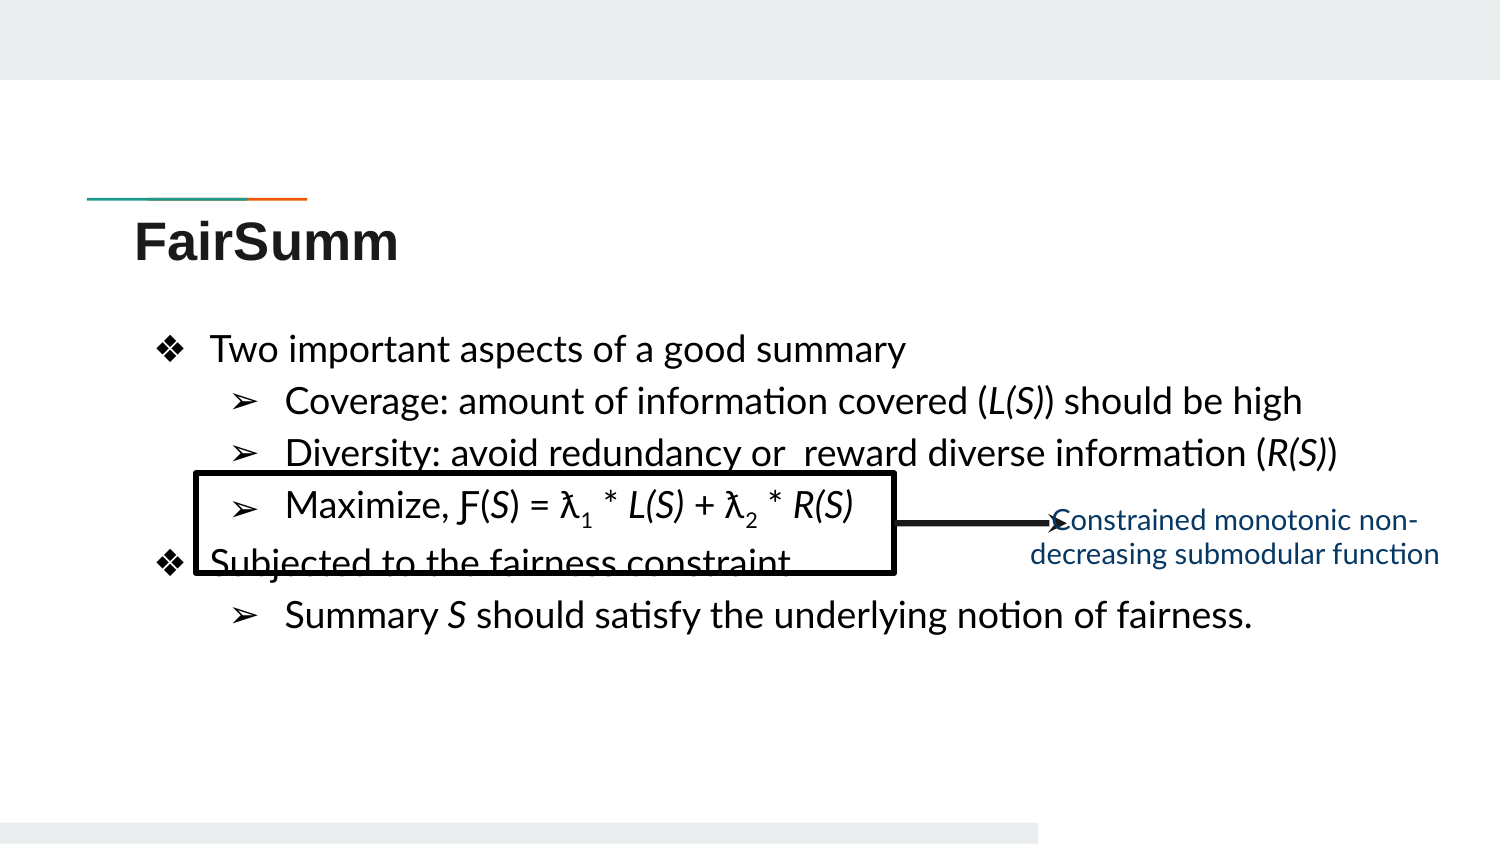

# FairSumm
Two important aspects of a good summary
Coverage: amount of information covered (L(S)) should be high
Diversity: avoid redundancy or  reward diverse information (R(S))
Maximize, Ƒ(S) = ƛ1 * L(S) + ƛ2 * R(S)
Subjected to the fairness constraint
Summary S should satisfy the underlying notion of fairness.

Constrained monotonic non-decreasing submodular function